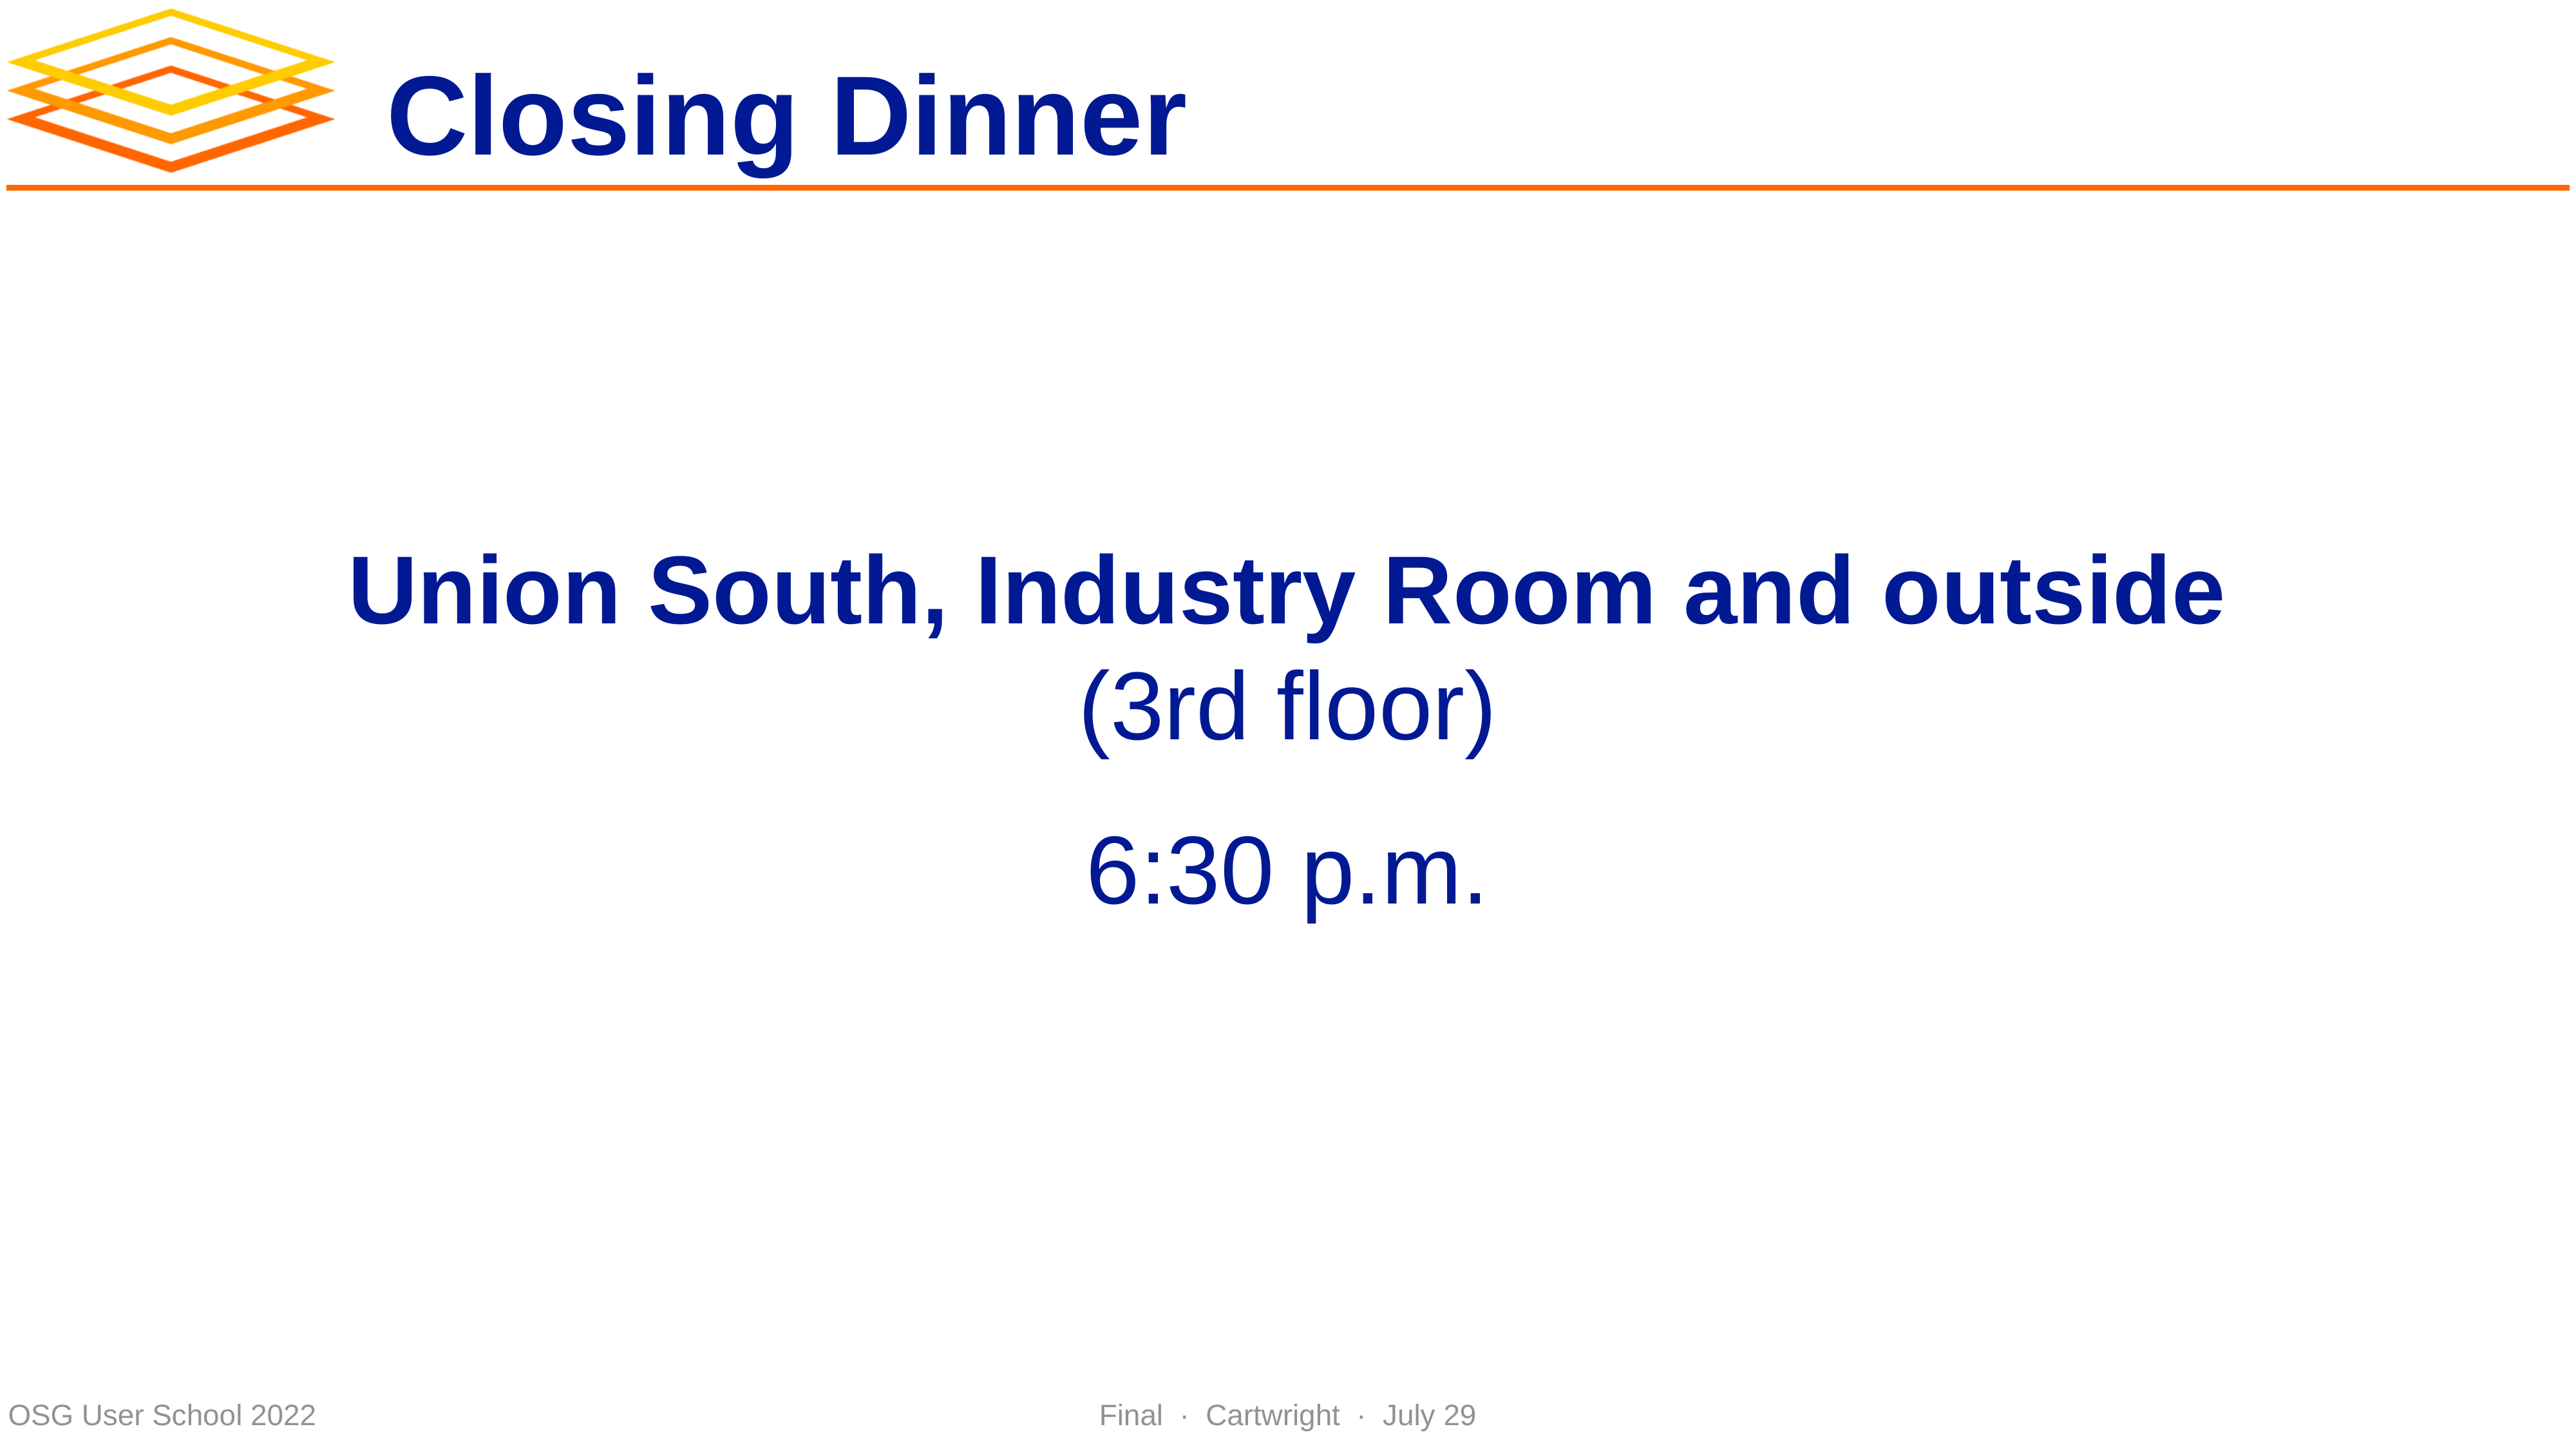

# Closing Dinner
Union South, Industry Room and outside
(3rd floor)
6:30 p.m.
59